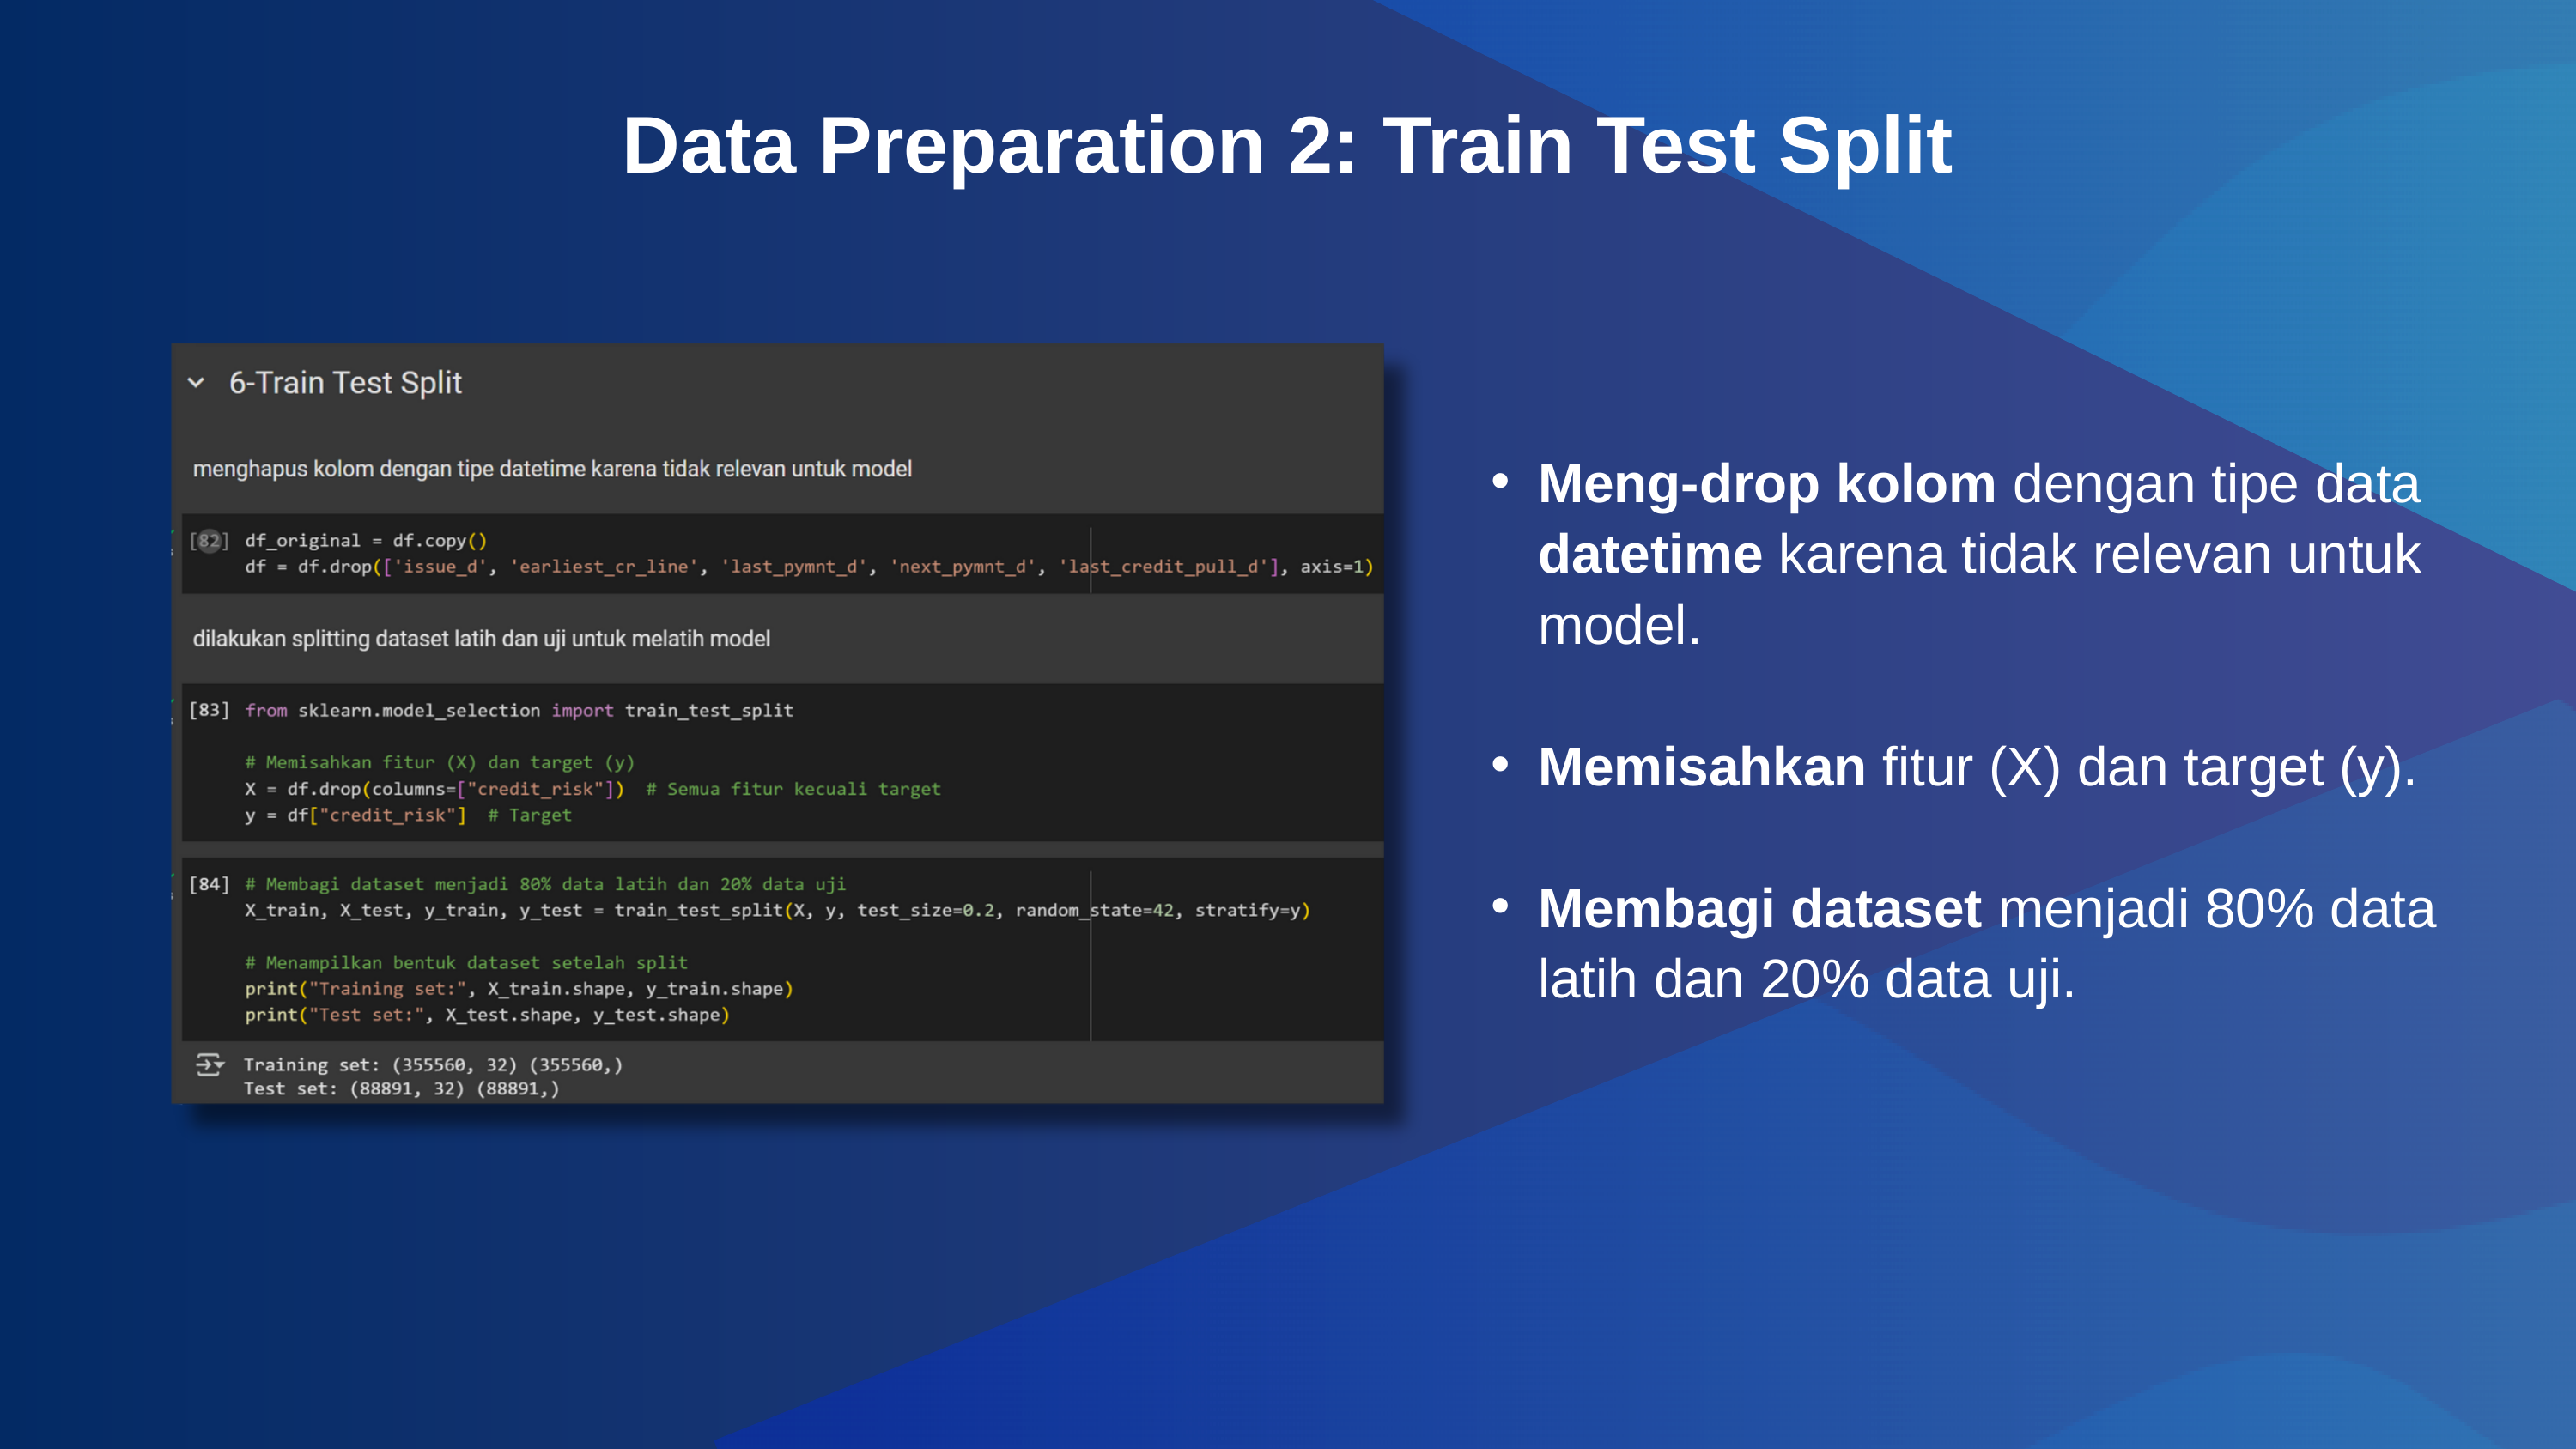

Data Preparation 2: Train Test Split

Meng-drop kolom dengan tipe data datetime karena tidak relevan untuk model.

Memisahkan fitur (X) dan target (y).

Membagi dataset menjadi 80% data latih dan 20% data uji.